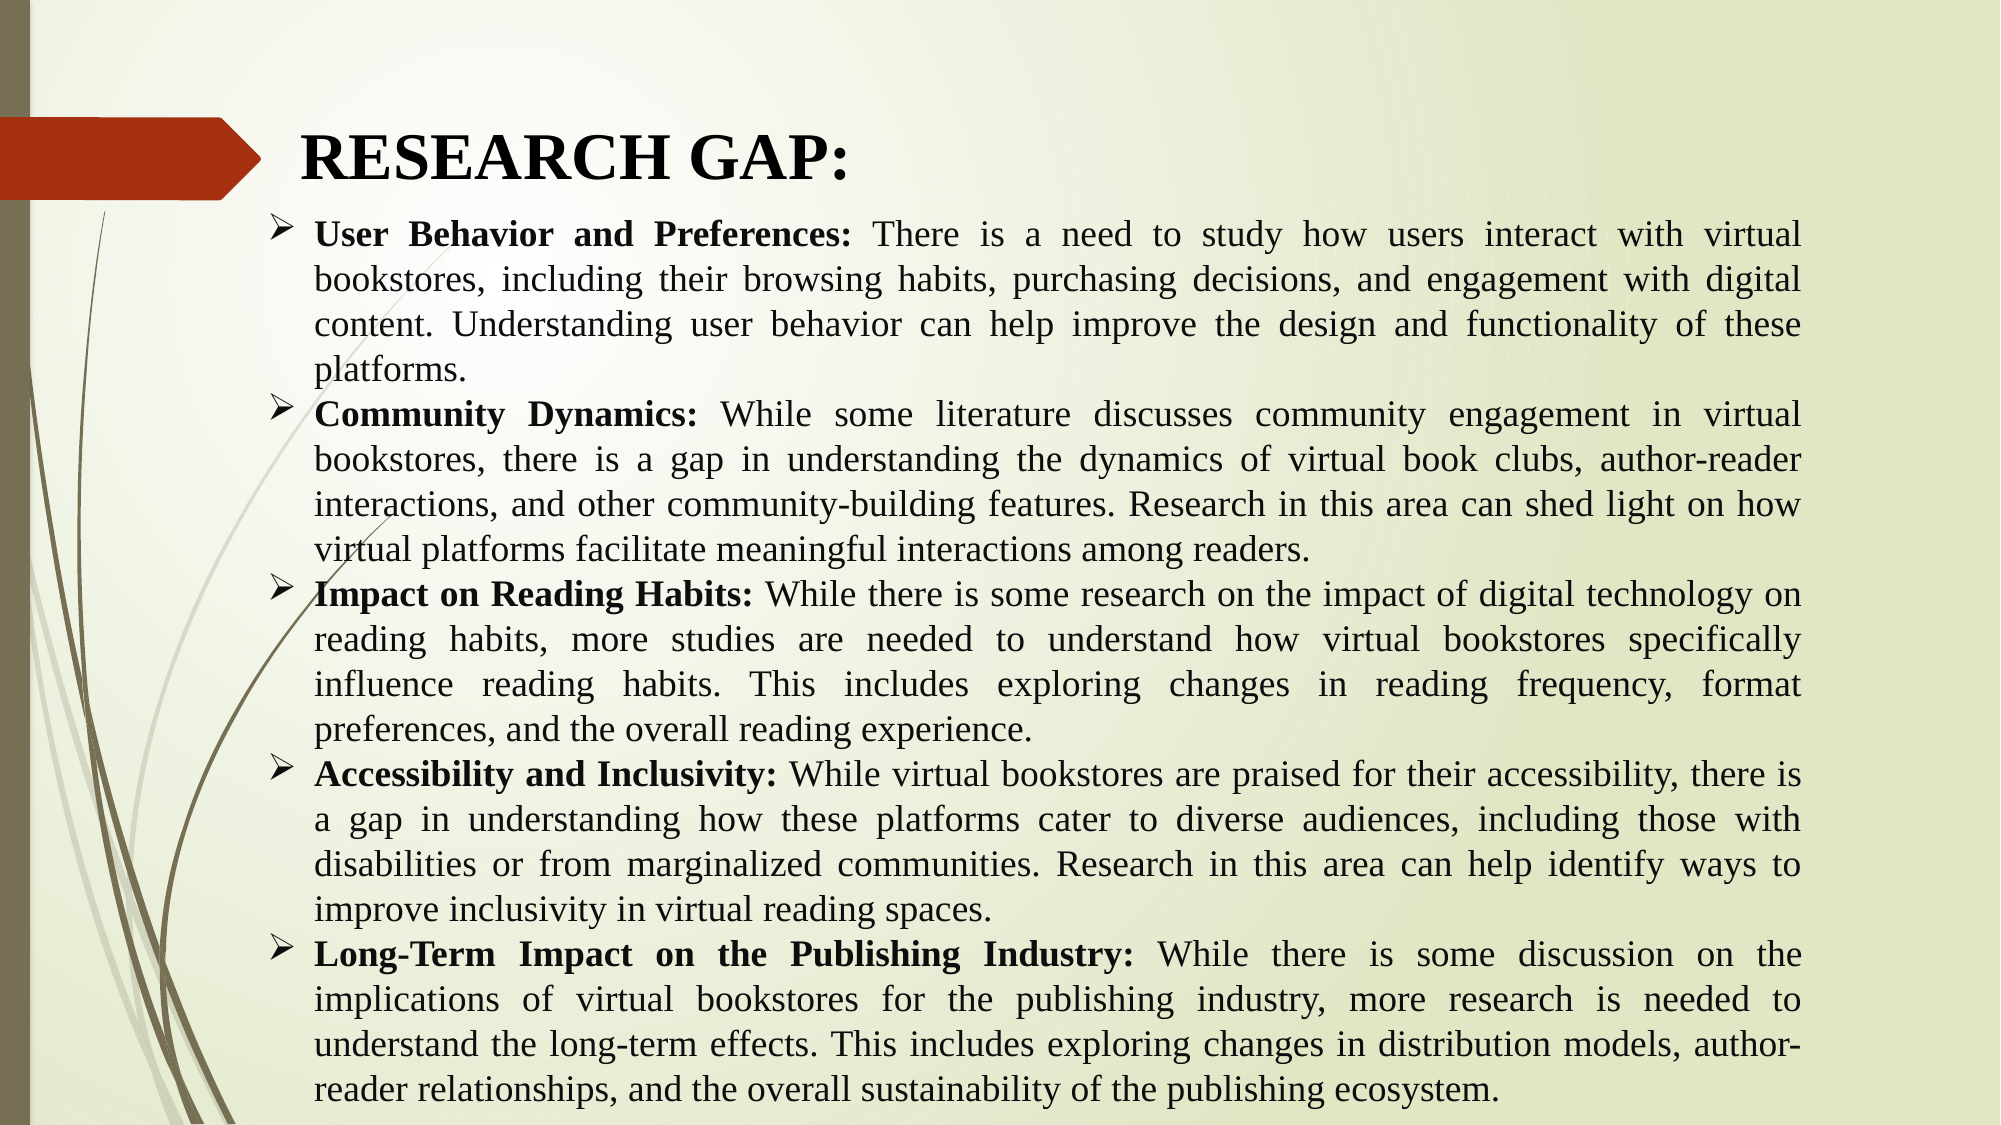

RESEARCH GAP:
User Behavior and Preferences: There is a need to study how users interact with virtual bookstores, including their browsing habits, purchasing decisions, and engagement with digital content. Understanding user behavior can help improve the design and functionality of these platforms.
Community Dynamics: While some literature discusses community engagement in virtual bookstores, there is a gap in understanding the dynamics of virtual book clubs, author-reader interactions, and other community-building features. Research in this area can shed light on how virtual platforms facilitate meaningful interactions among readers.
Impact on Reading Habits: While there is some research on the impact of digital technology on reading habits, more studies are needed to understand how virtual bookstores specifically influence reading habits. This includes exploring changes in reading frequency, format preferences, and the overall reading experience.
Accessibility and Inclusivity: While virtual bookstores are praised for their accessibility, there is a gap in understanding how these platforms cater to diverse audiences, including those with disabilities or from marginalized communities. Research in this area can help identify ways to improve inclusivity in virtual reading spaces.
Long-Term Impact on the Publishing Industry: While there is some discussion on the implications of virtual bookstores for the publishing industry, more research is needed to understand the long-term effects. This includes exploring changes in distribution models, author-reader relationships, and the overall sustainability of the publishing ecosystem.